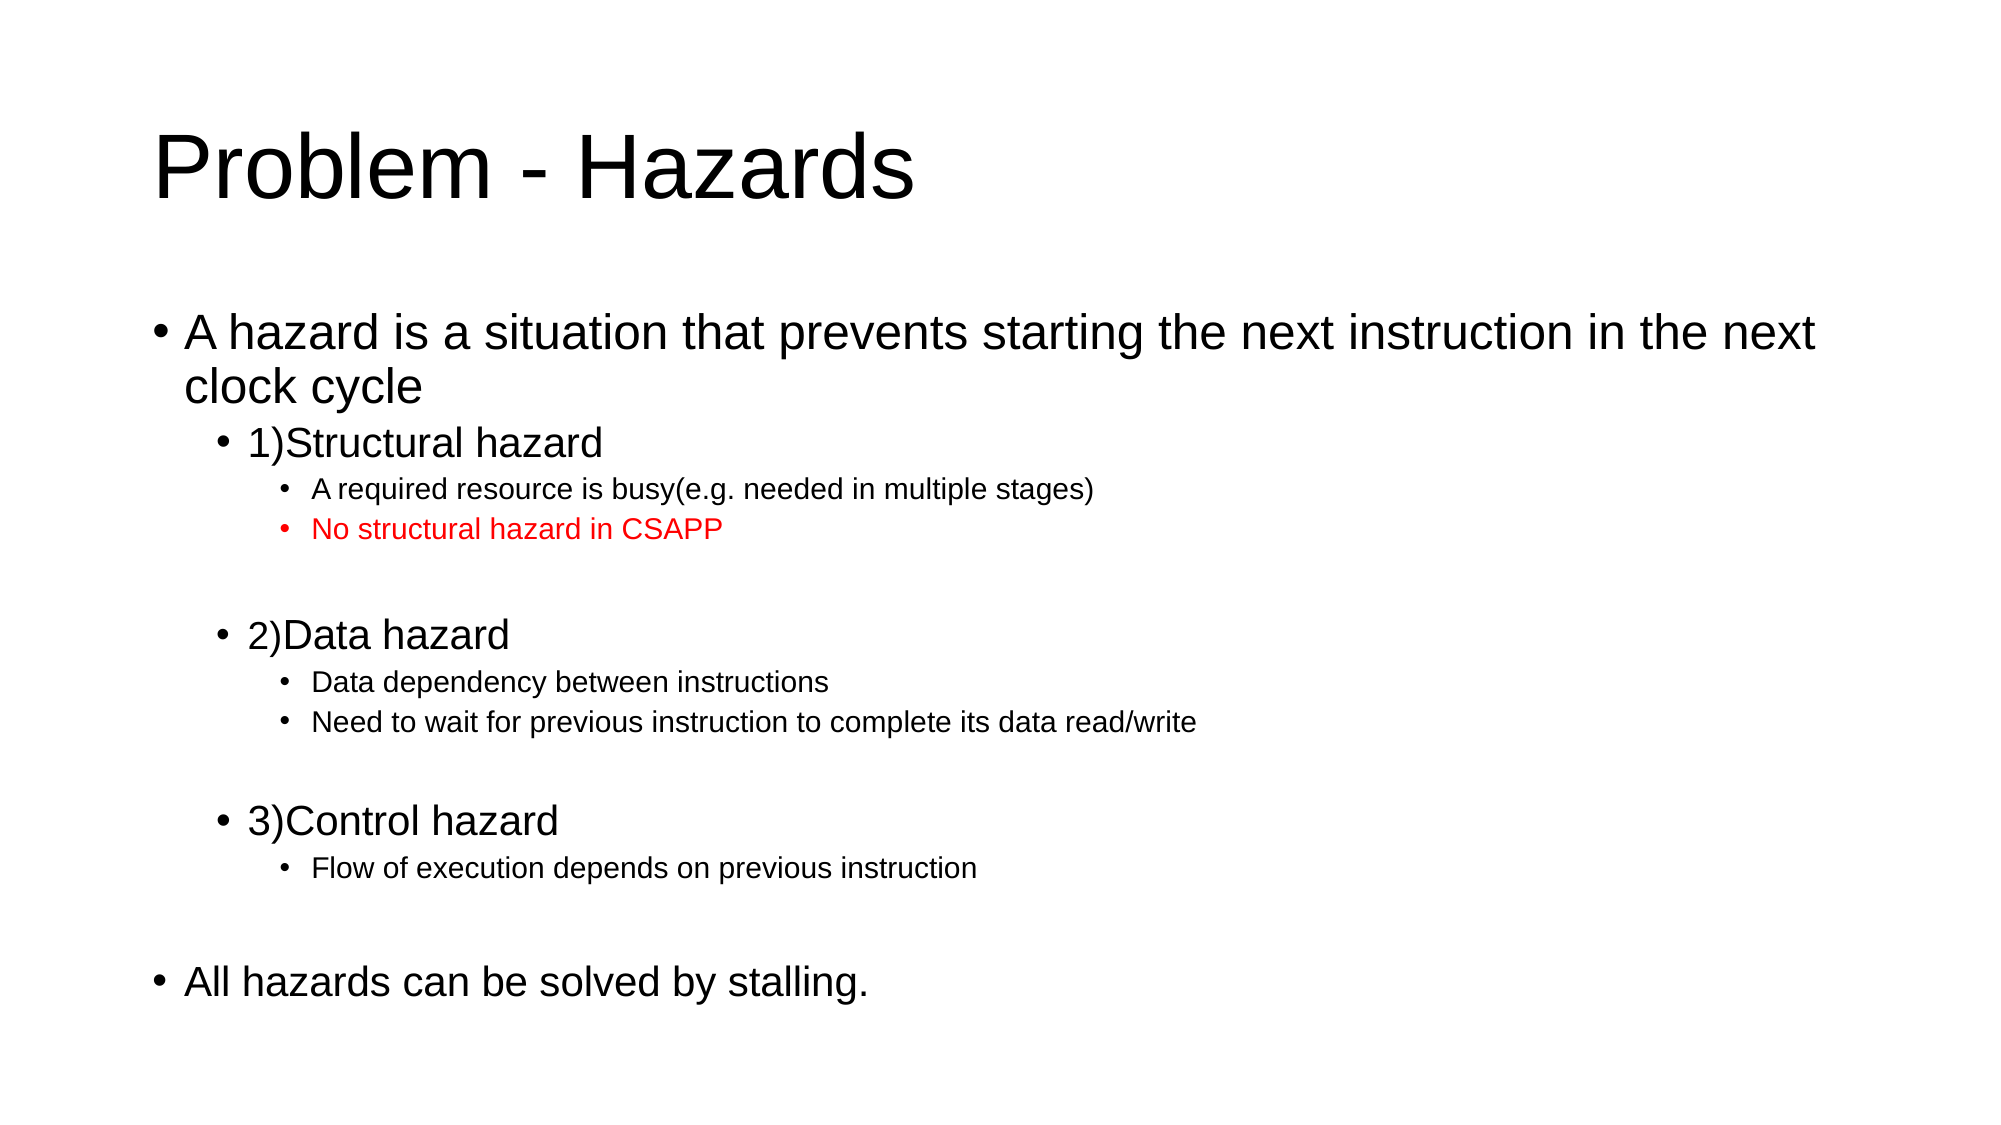

# Problem - Hazards
A hazard is a situation that prevents starting the next instruction in the next clock cycle
1)Structural hazard
A required resource is busy(e.g. needed in multiple stages)
No structural hazard in CSAPP

2)Data hazard
Data dependency between instructions
Need to wait for previous instruction to complete its data read/write

3)Control hazard
Flow of execution depends on previous instruction

All hazards can be solved by stalling.